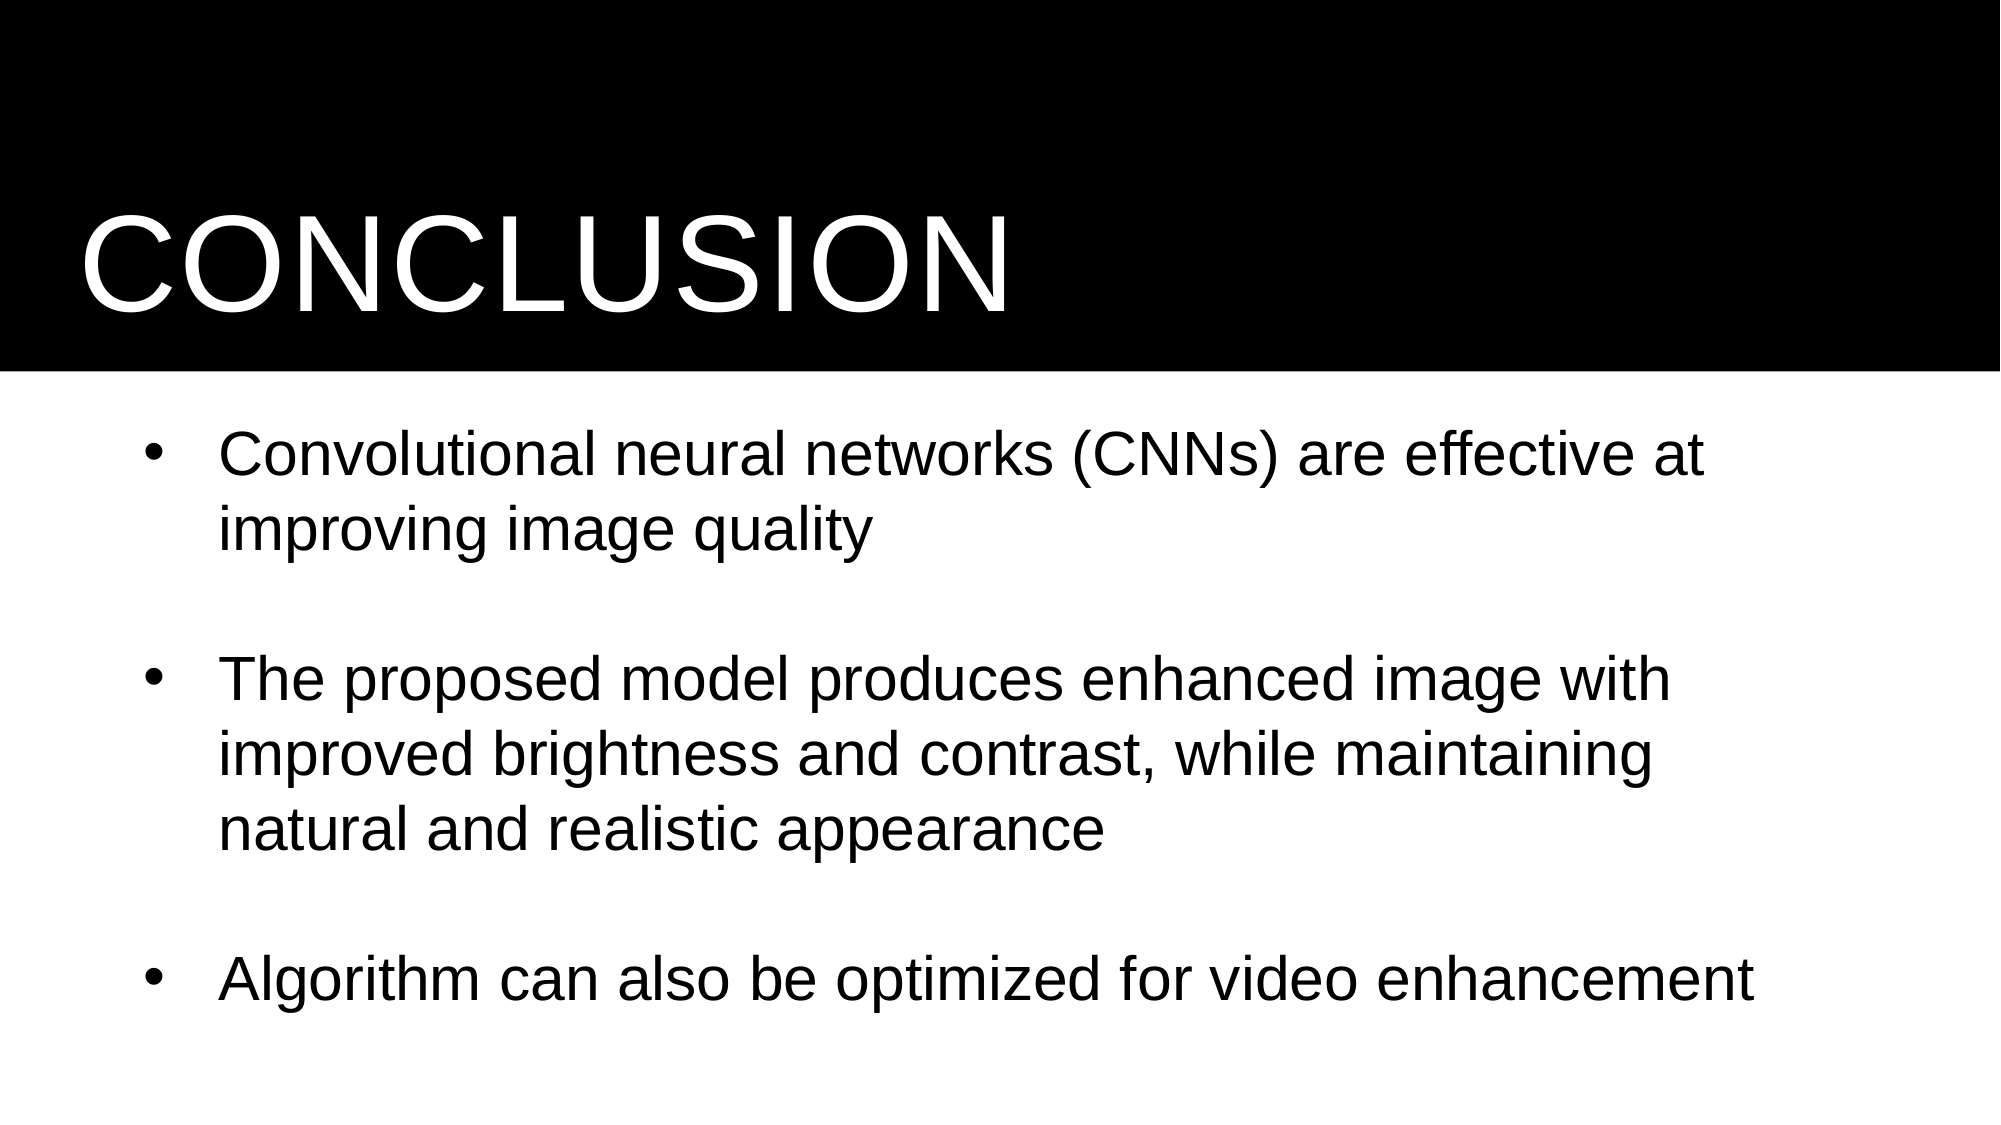

# CONCLUSION
Convolutional neural networks (CNNs) are effective at improving image quality

The proposed model produces enhanced image with improved brightness and contrast, while maintaining natural and realistic appearance

Algorithm can also be optimized for video enhancement